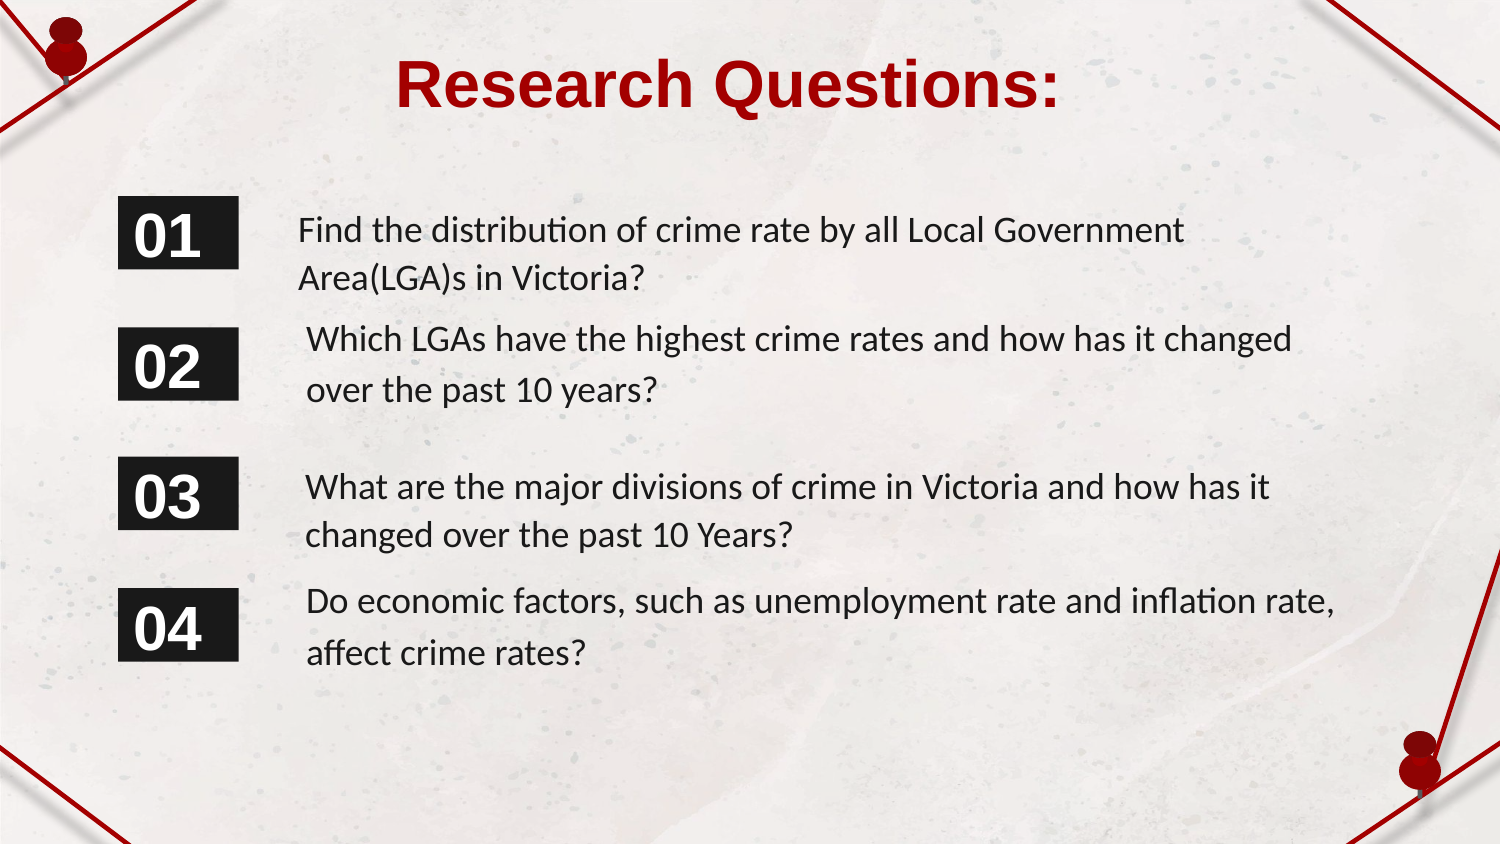

# Research Questions:
01
Find the distribution of crime rate by all Local Government Area(LGA)s in Victoria?
02
Which LGAs have the highest crime rates and how has it changed over the past 10 years?
03
What are the major divisions of crime in Victoria and how has it changed over the past 10 Years?
04
Do economic factors, such as unemployment rate and inflation rate, affect crime rates?